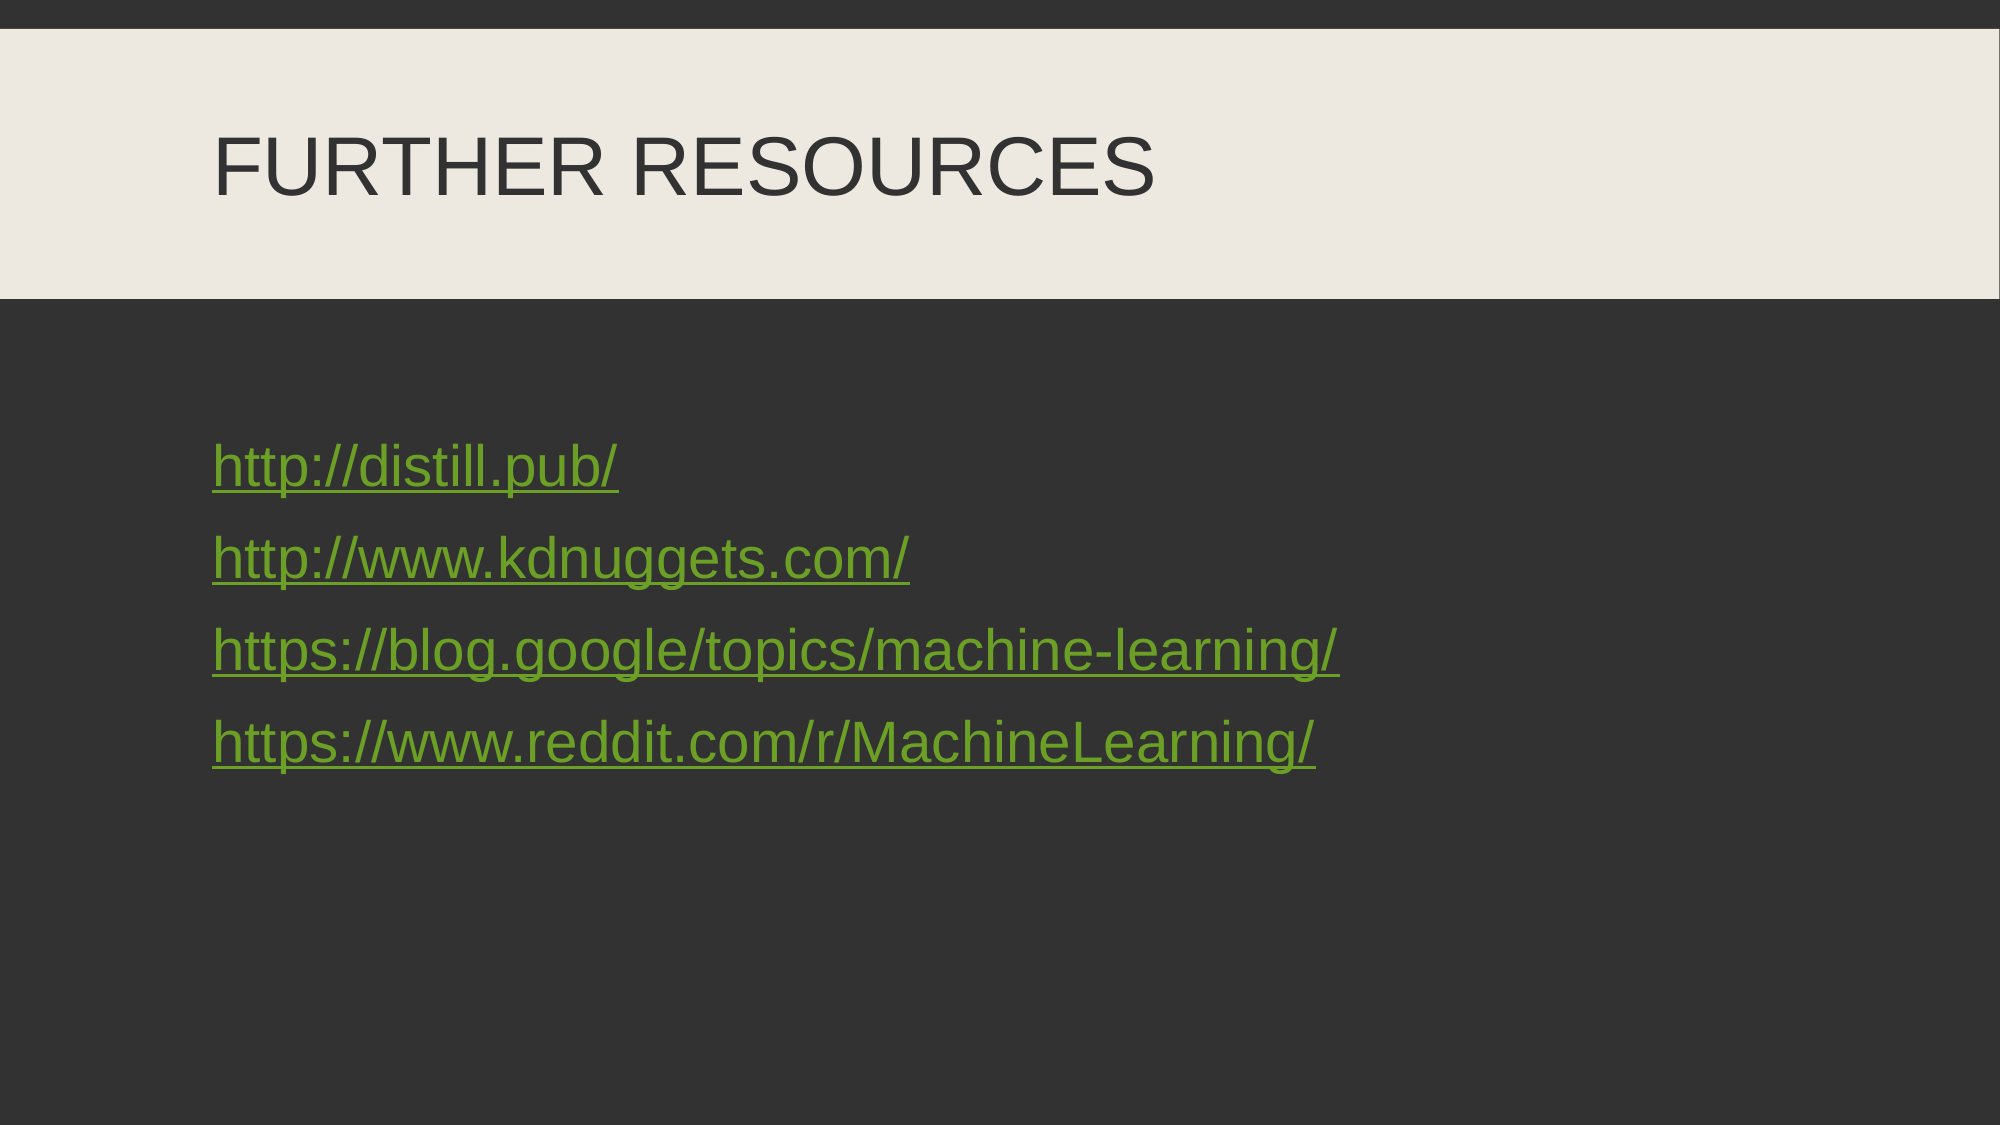

# Further Resources

http://distill.pub/
http://www.kdnuggets.com/
https://blog.google/topics/machine-learning/
https://www.reddit.com/r/MachineLearning/